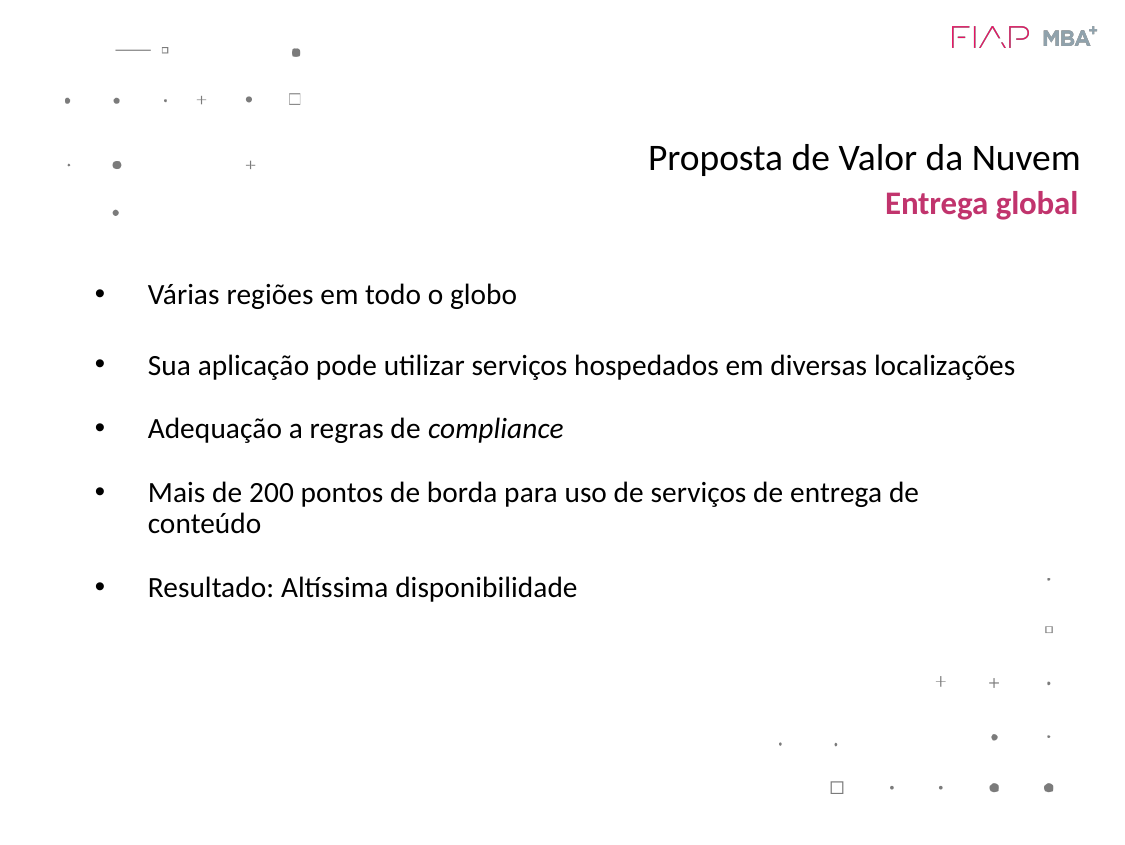

# Proposta de Valor da Nuvem
Entrega global
Várias regiões em todo o globo

Sua aplicação pode utilizar serviços hospedados em diversas localizações

Adequação a regras de compliance

Mais de 200 pontos de borda para uso de serviços de entrega de conteúdo

Resultado: Altíssima disponibilidade